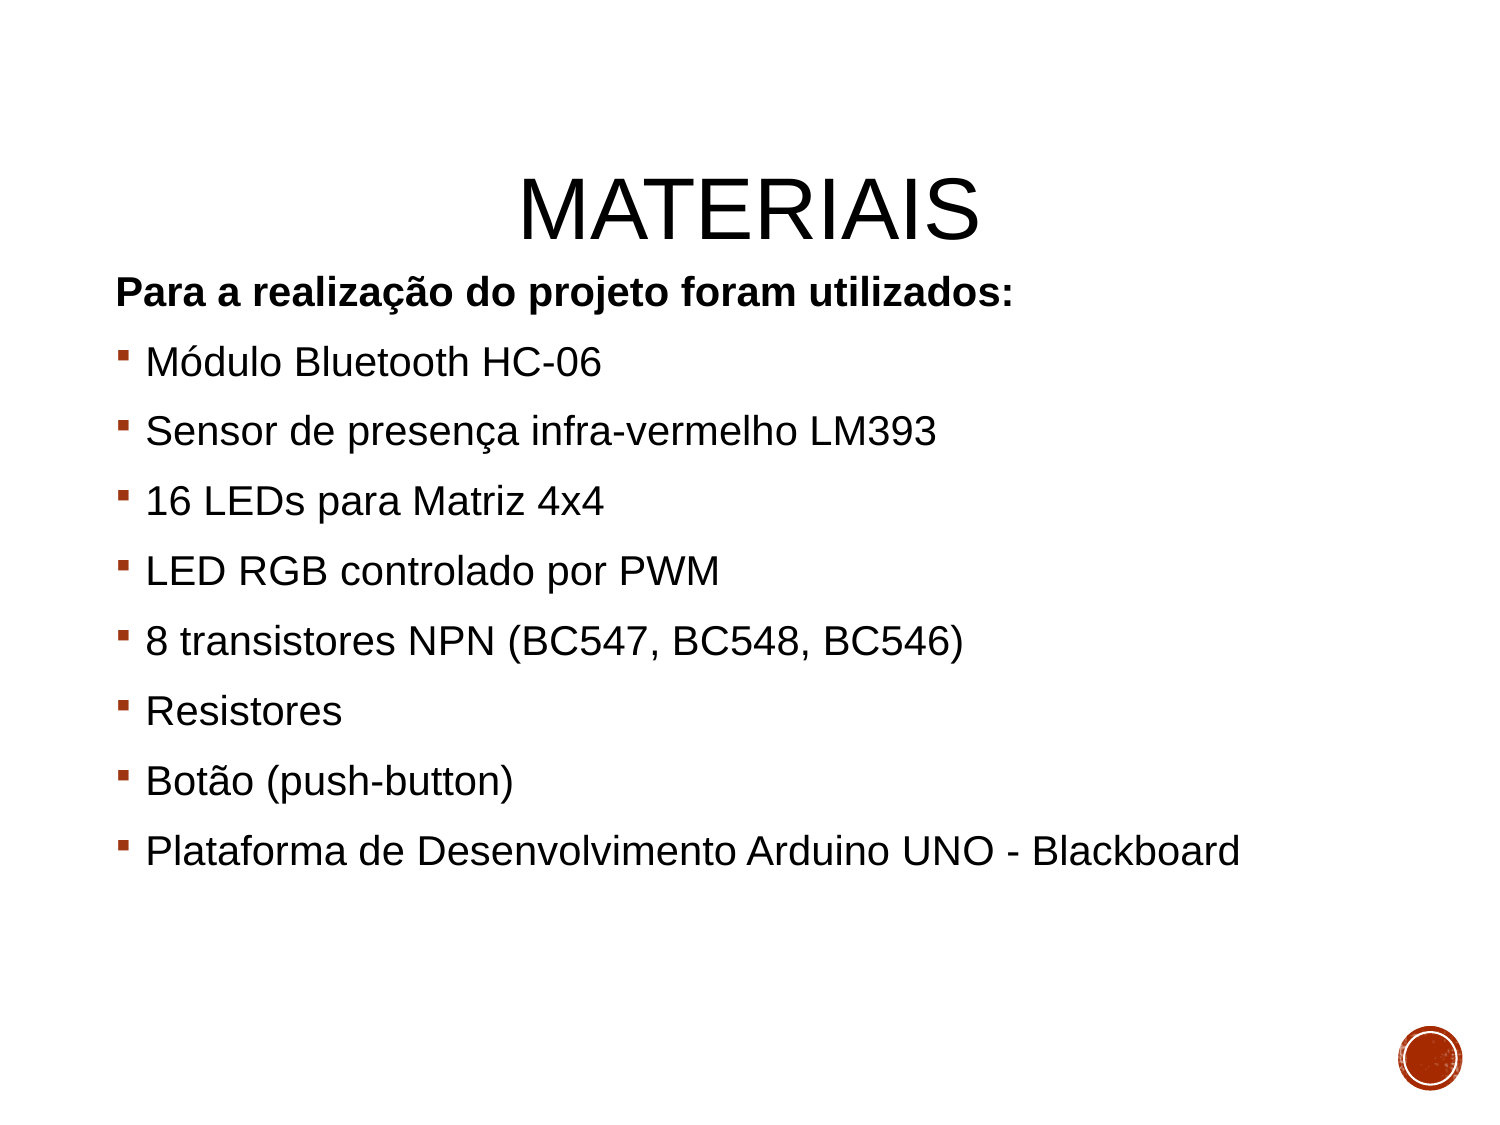

# Materiais
Para a realização do projeto foram utilizados:
Módulo Bluetooth HC-06
Sensor de presença infra-vermelho LM393
16 LEDs para Matriz 4x4
LED RGB controlado por PWM
8 transistores NPN (BC547, BC548, BC546)
Resistores
Botão (push-button)
Plataforma de Desenvolvimento Arduino UNO - Blackboard